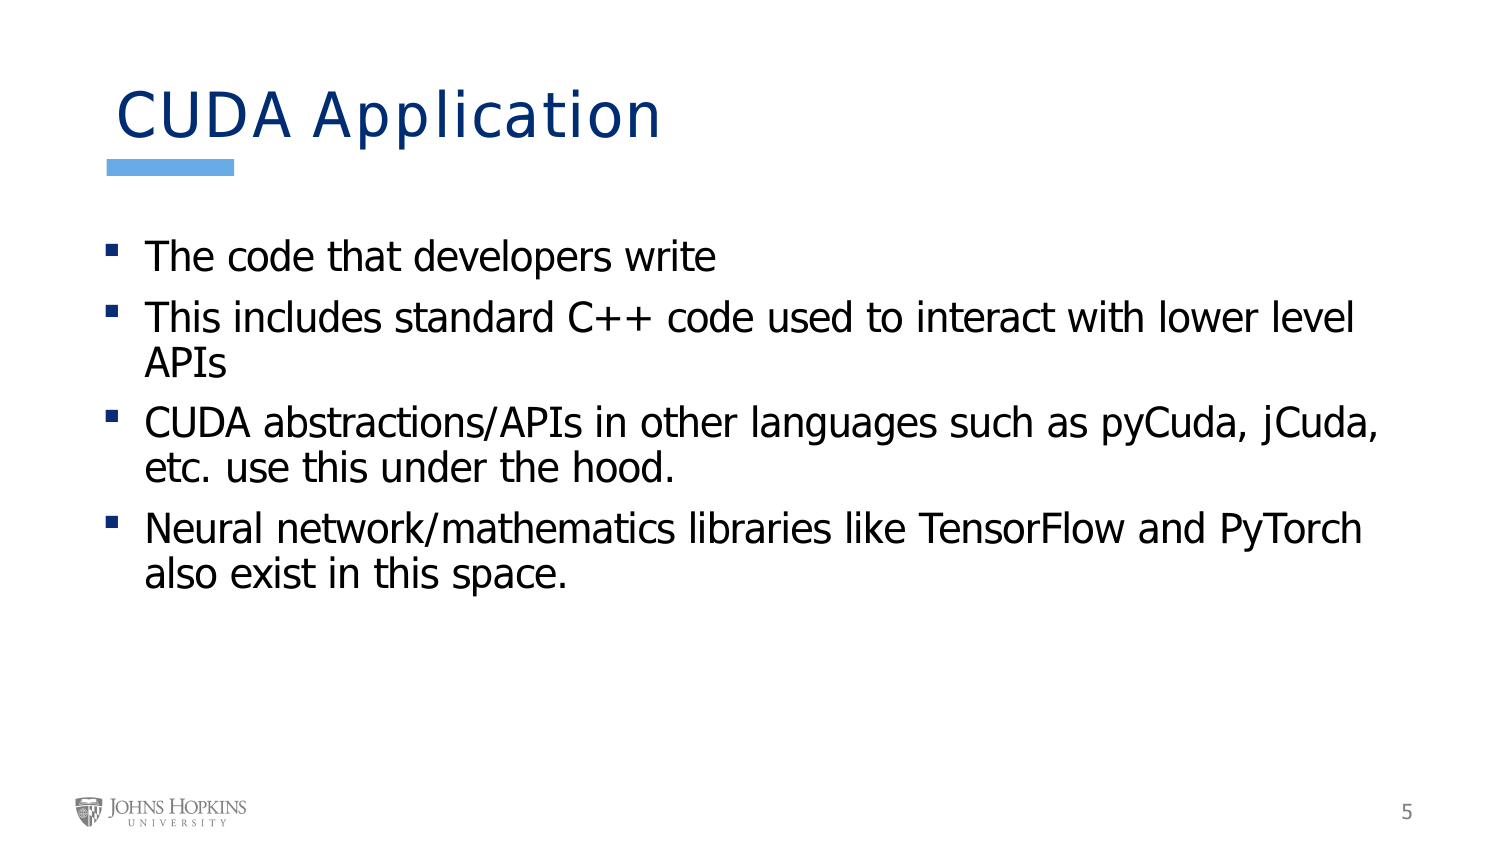

CUDA Application
The code that developers write
This includes standard C++ code used to interact with lower level APIs
CUDA abstractions/APIs in other languages such as pyCuda, jCuda, etc. use this under the hood.
Neural network/mathematics libraries like TensorFlow and PyTorch also exist in this space.